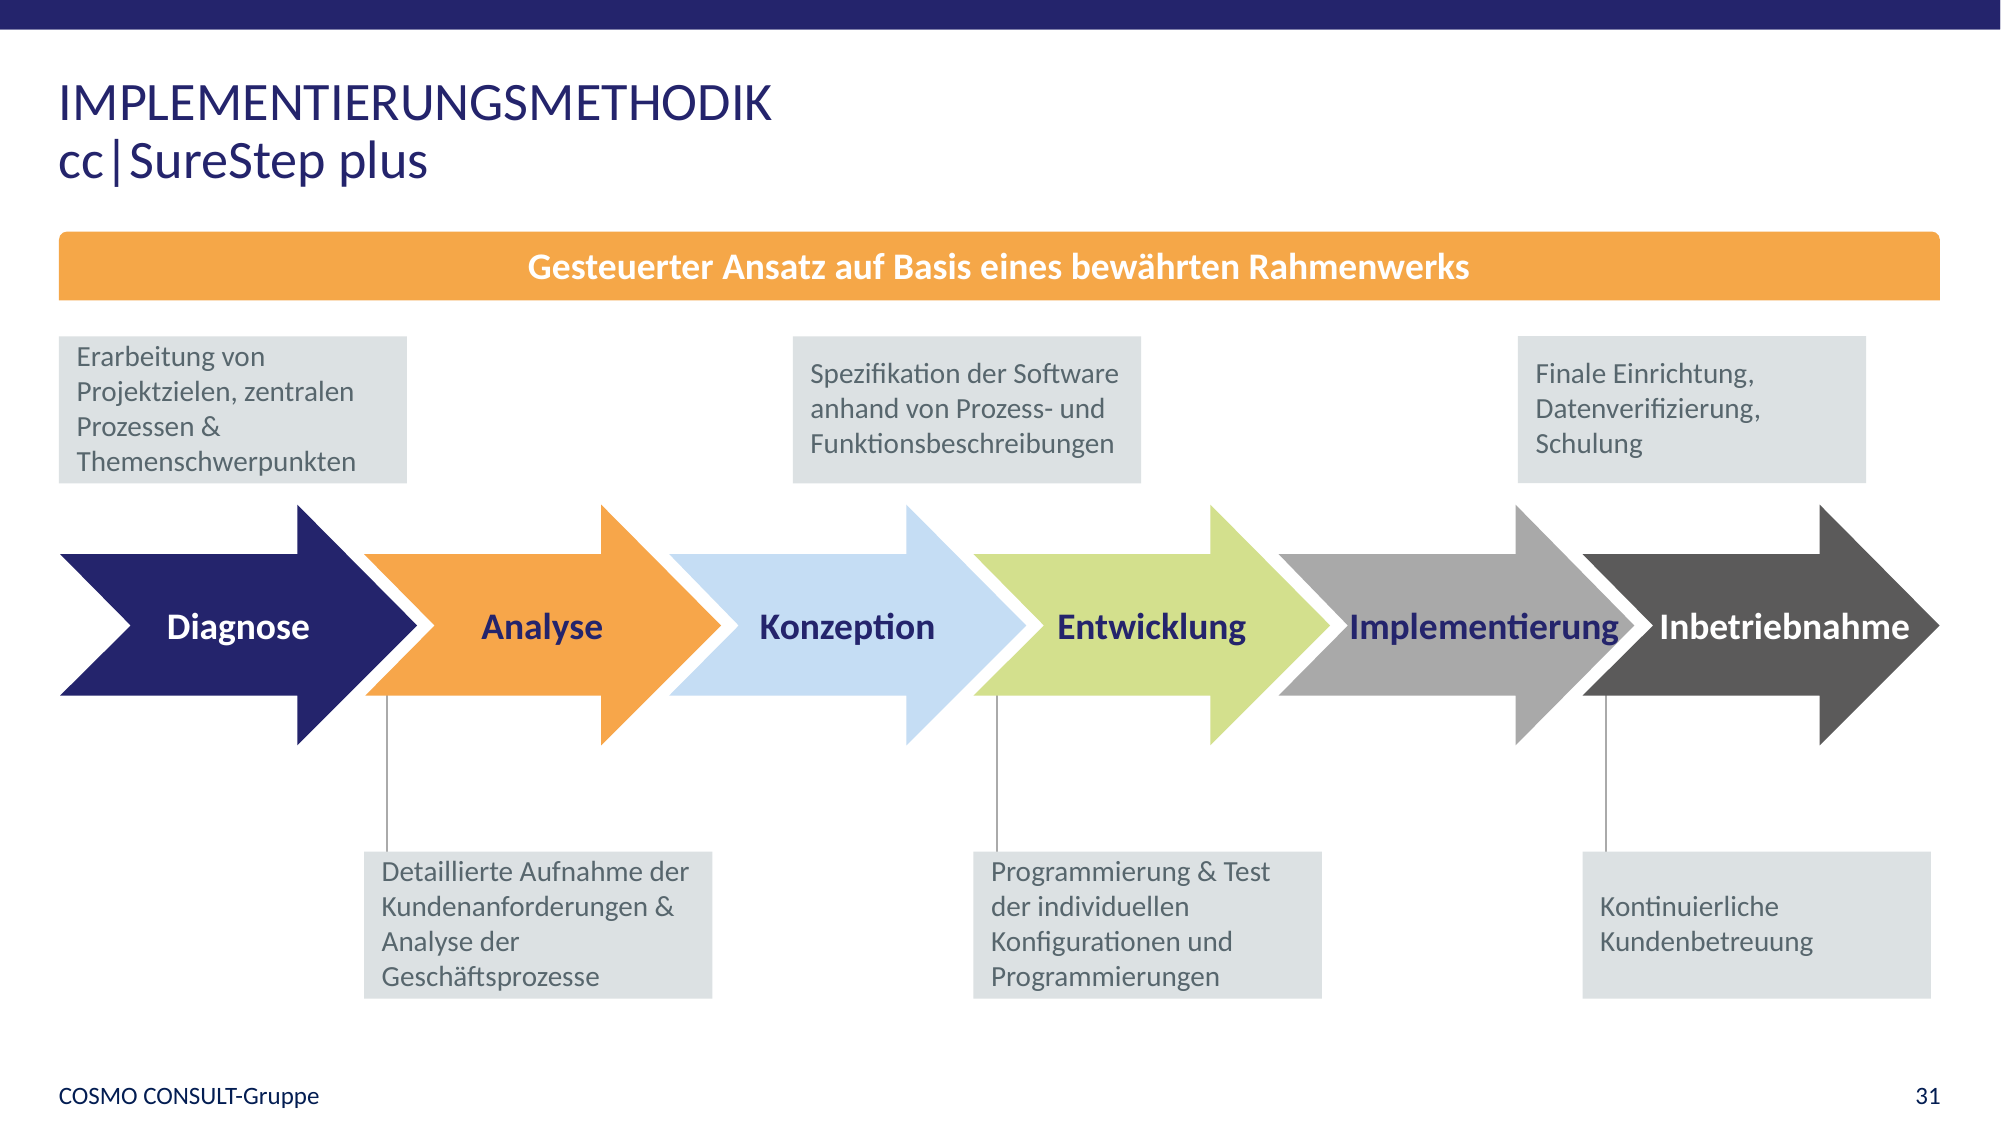

# IMPLEMENTIERUNGSMETHODIK cc|SureStep plus
Gesteuerter Ansatz auf Basis eines bewährten Rahmenwerks
Erarbeitung von Projektzielen, zentralen Prozessen & Themenschwerpunkten
Spezifikation der Software anhand von Prozess- und Funktionsbeschreibungen
Finale Einrichtung, Datenverifizierung, Schulung
Diagnose
Analyse
Konzeption
Entwicklung
Implementierung
Inbetriebnahme

Detaillierte Aufnahme der Kundenanforderungen & Analyse der Geschäftsprozesse

Programmierung & Test der individuellen Konfigurationen und Programmierungen

Kontinuierliche Kundenbetreuung